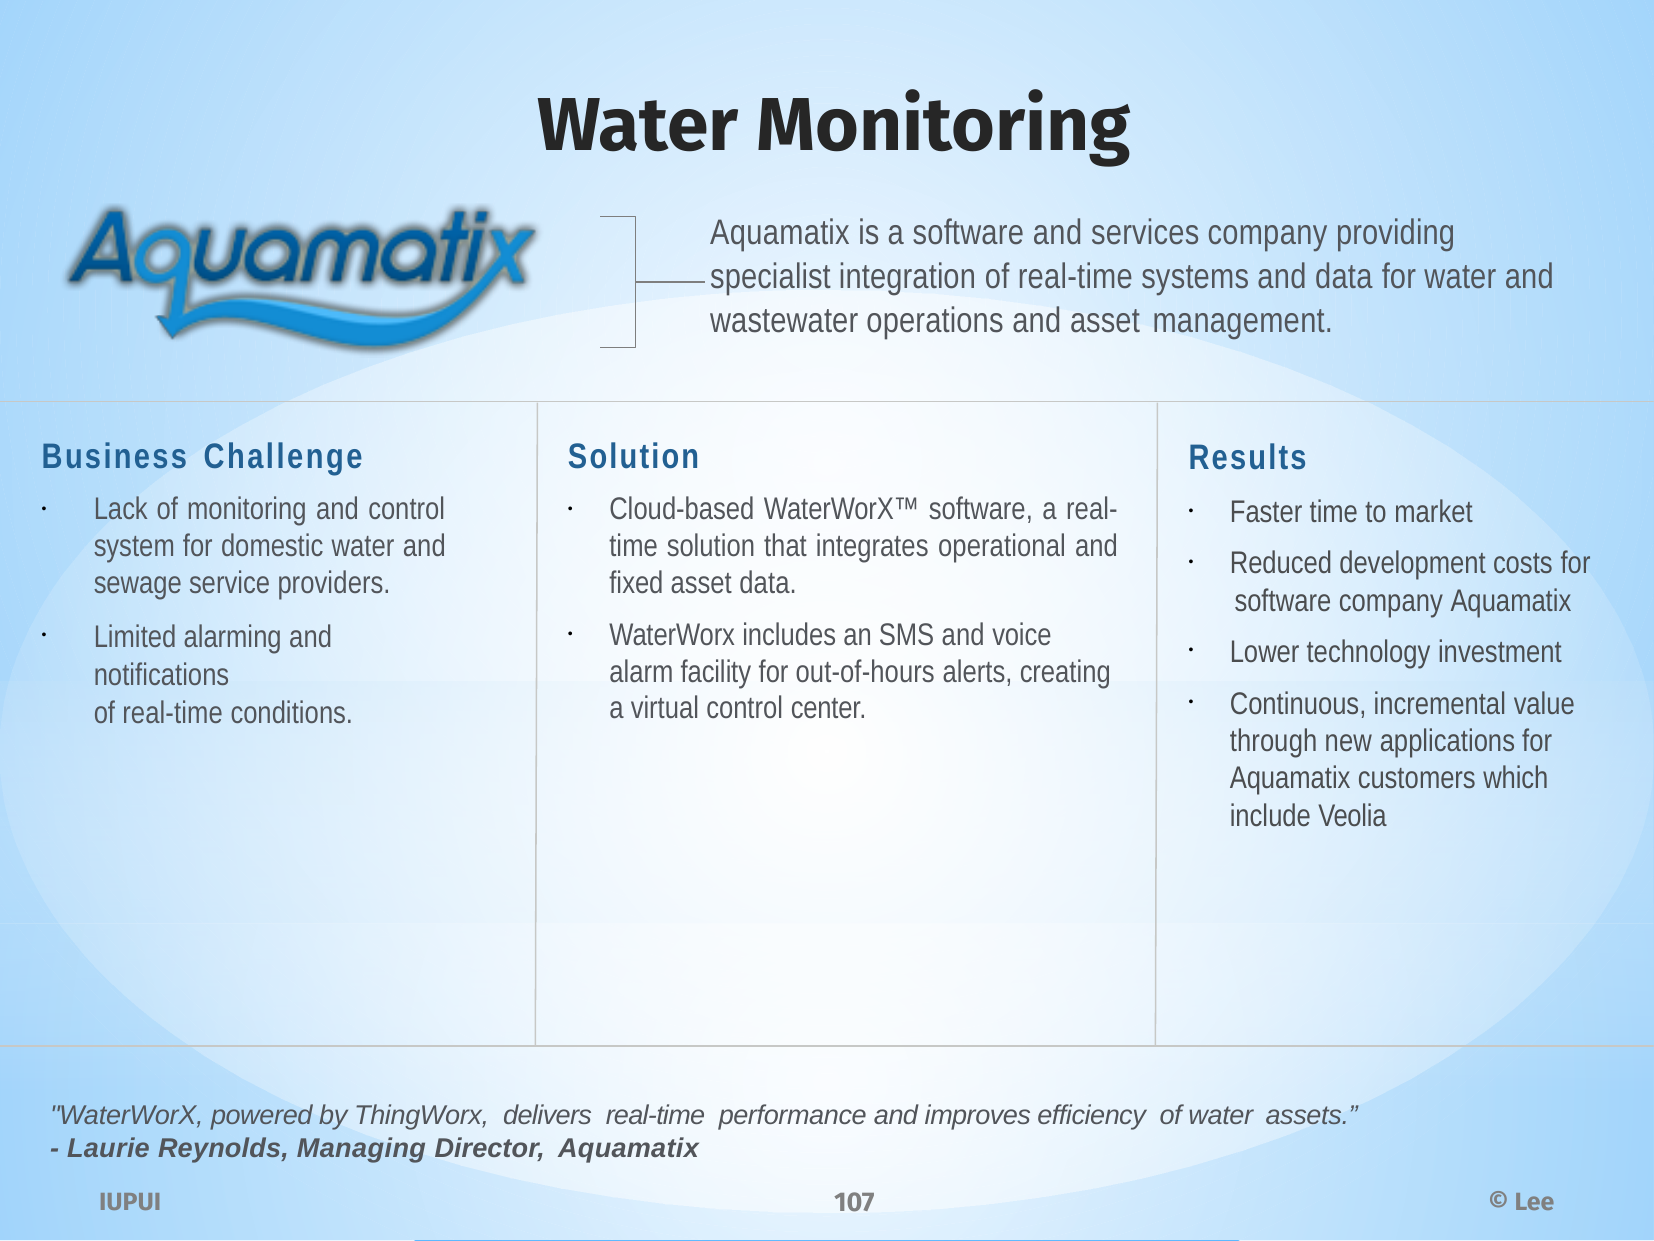

# Water Monitoring

Aquamatix is a software and services company providing  specialist integration of real-time systems and data for water and  wastewater operations and asset management.

Business Challenge
Solution
Results
Lack of monitoring and control  system for domestic water and  sewage service providers.
Limited alarming and notifications
of real-time conditions.
Cloud-based WaterWorX™ software, a real-  time solution that integrates operational and  fixed asset data.
WaterWorx includes an SMS and voice  alarm facility for out-of-hours alerts, creating  a virtual control center.
Faster time to market
Reduced development costs for
software company Aquamatix
Lower technology investment
Continuous, incremental value  through new applications for  Aquamatix customers which  include Veolia

"WaterWorX, powered by ThingWorx,  delivers  real-time  performance and improves efficiency  of water assets.”
- Laurie Reynolds, Managing Director, Aquamatix
IUPUI
107
© Lee